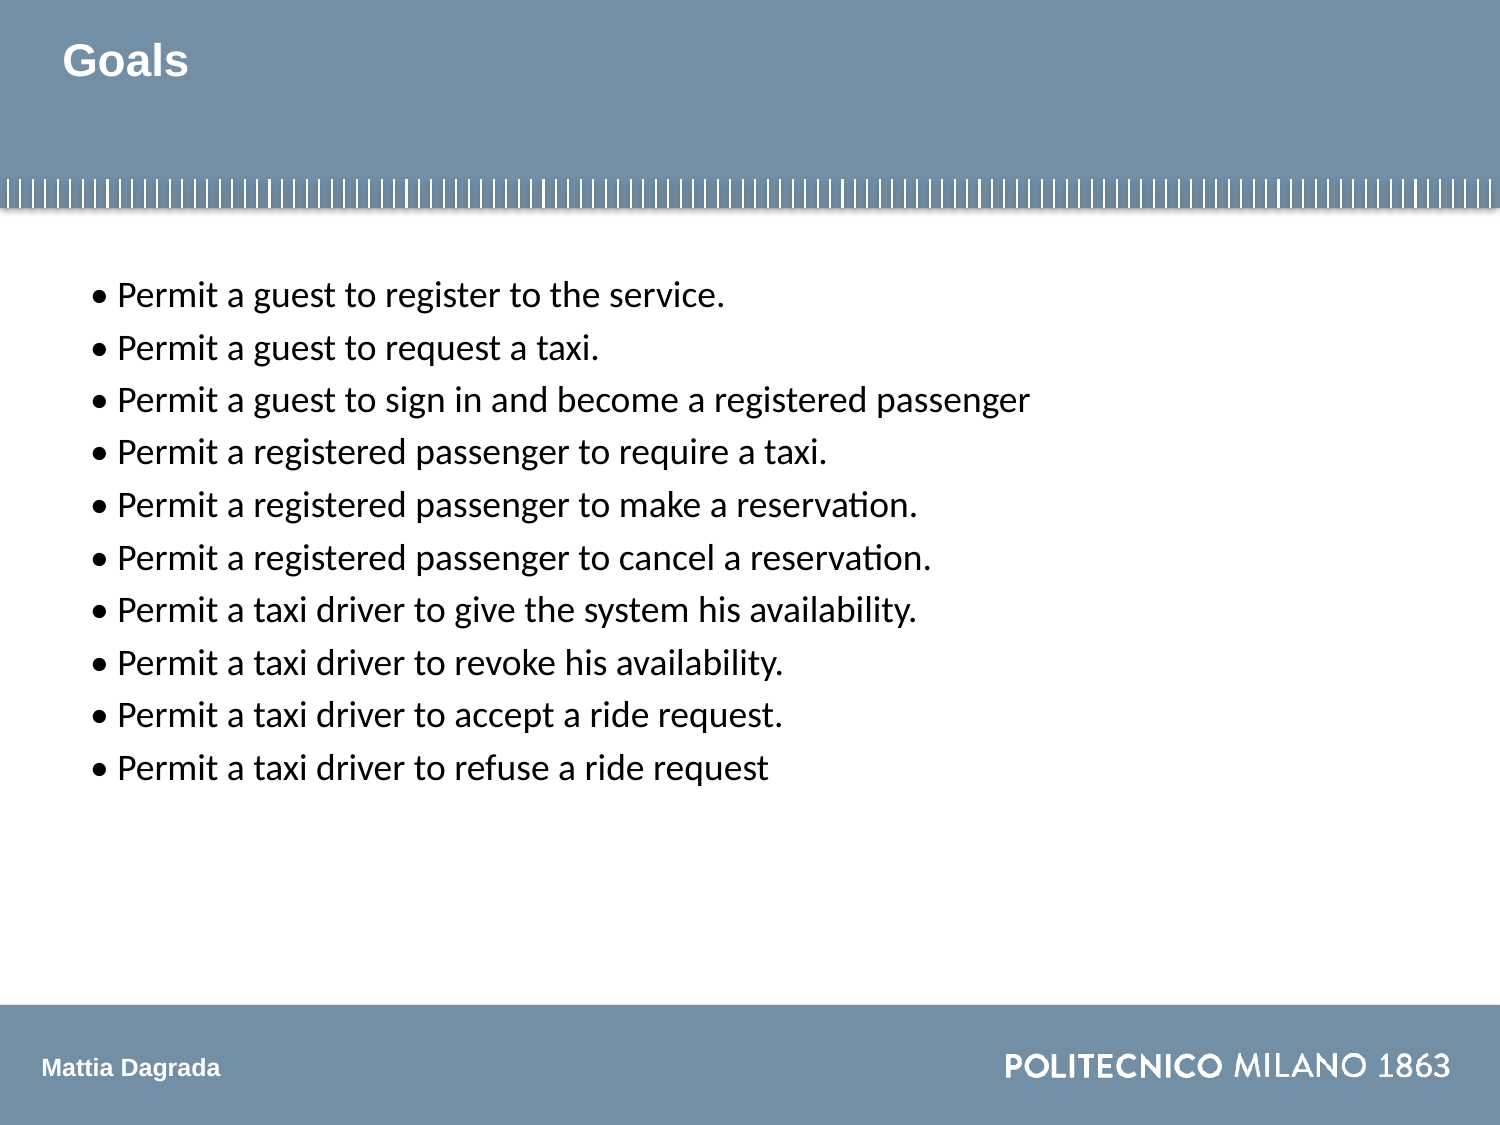

# Goals
• Permit a guest to register to the service.
• Permit a guest to request a taxi.
• Permit a guest to sign in and become a registered passenger
• Permit a registered passenger to require a taxi.
• Permit a registered passenger to make a reservation.
• Permit a registered passenger to cancel a reservation.
• Permit a taxi driver to give the system his availability.
• Permit a taxi driver to revoke his availability.
• Permit a taxi driver to accept a ride request.
• Permit a taxi driver to refuse a ride request